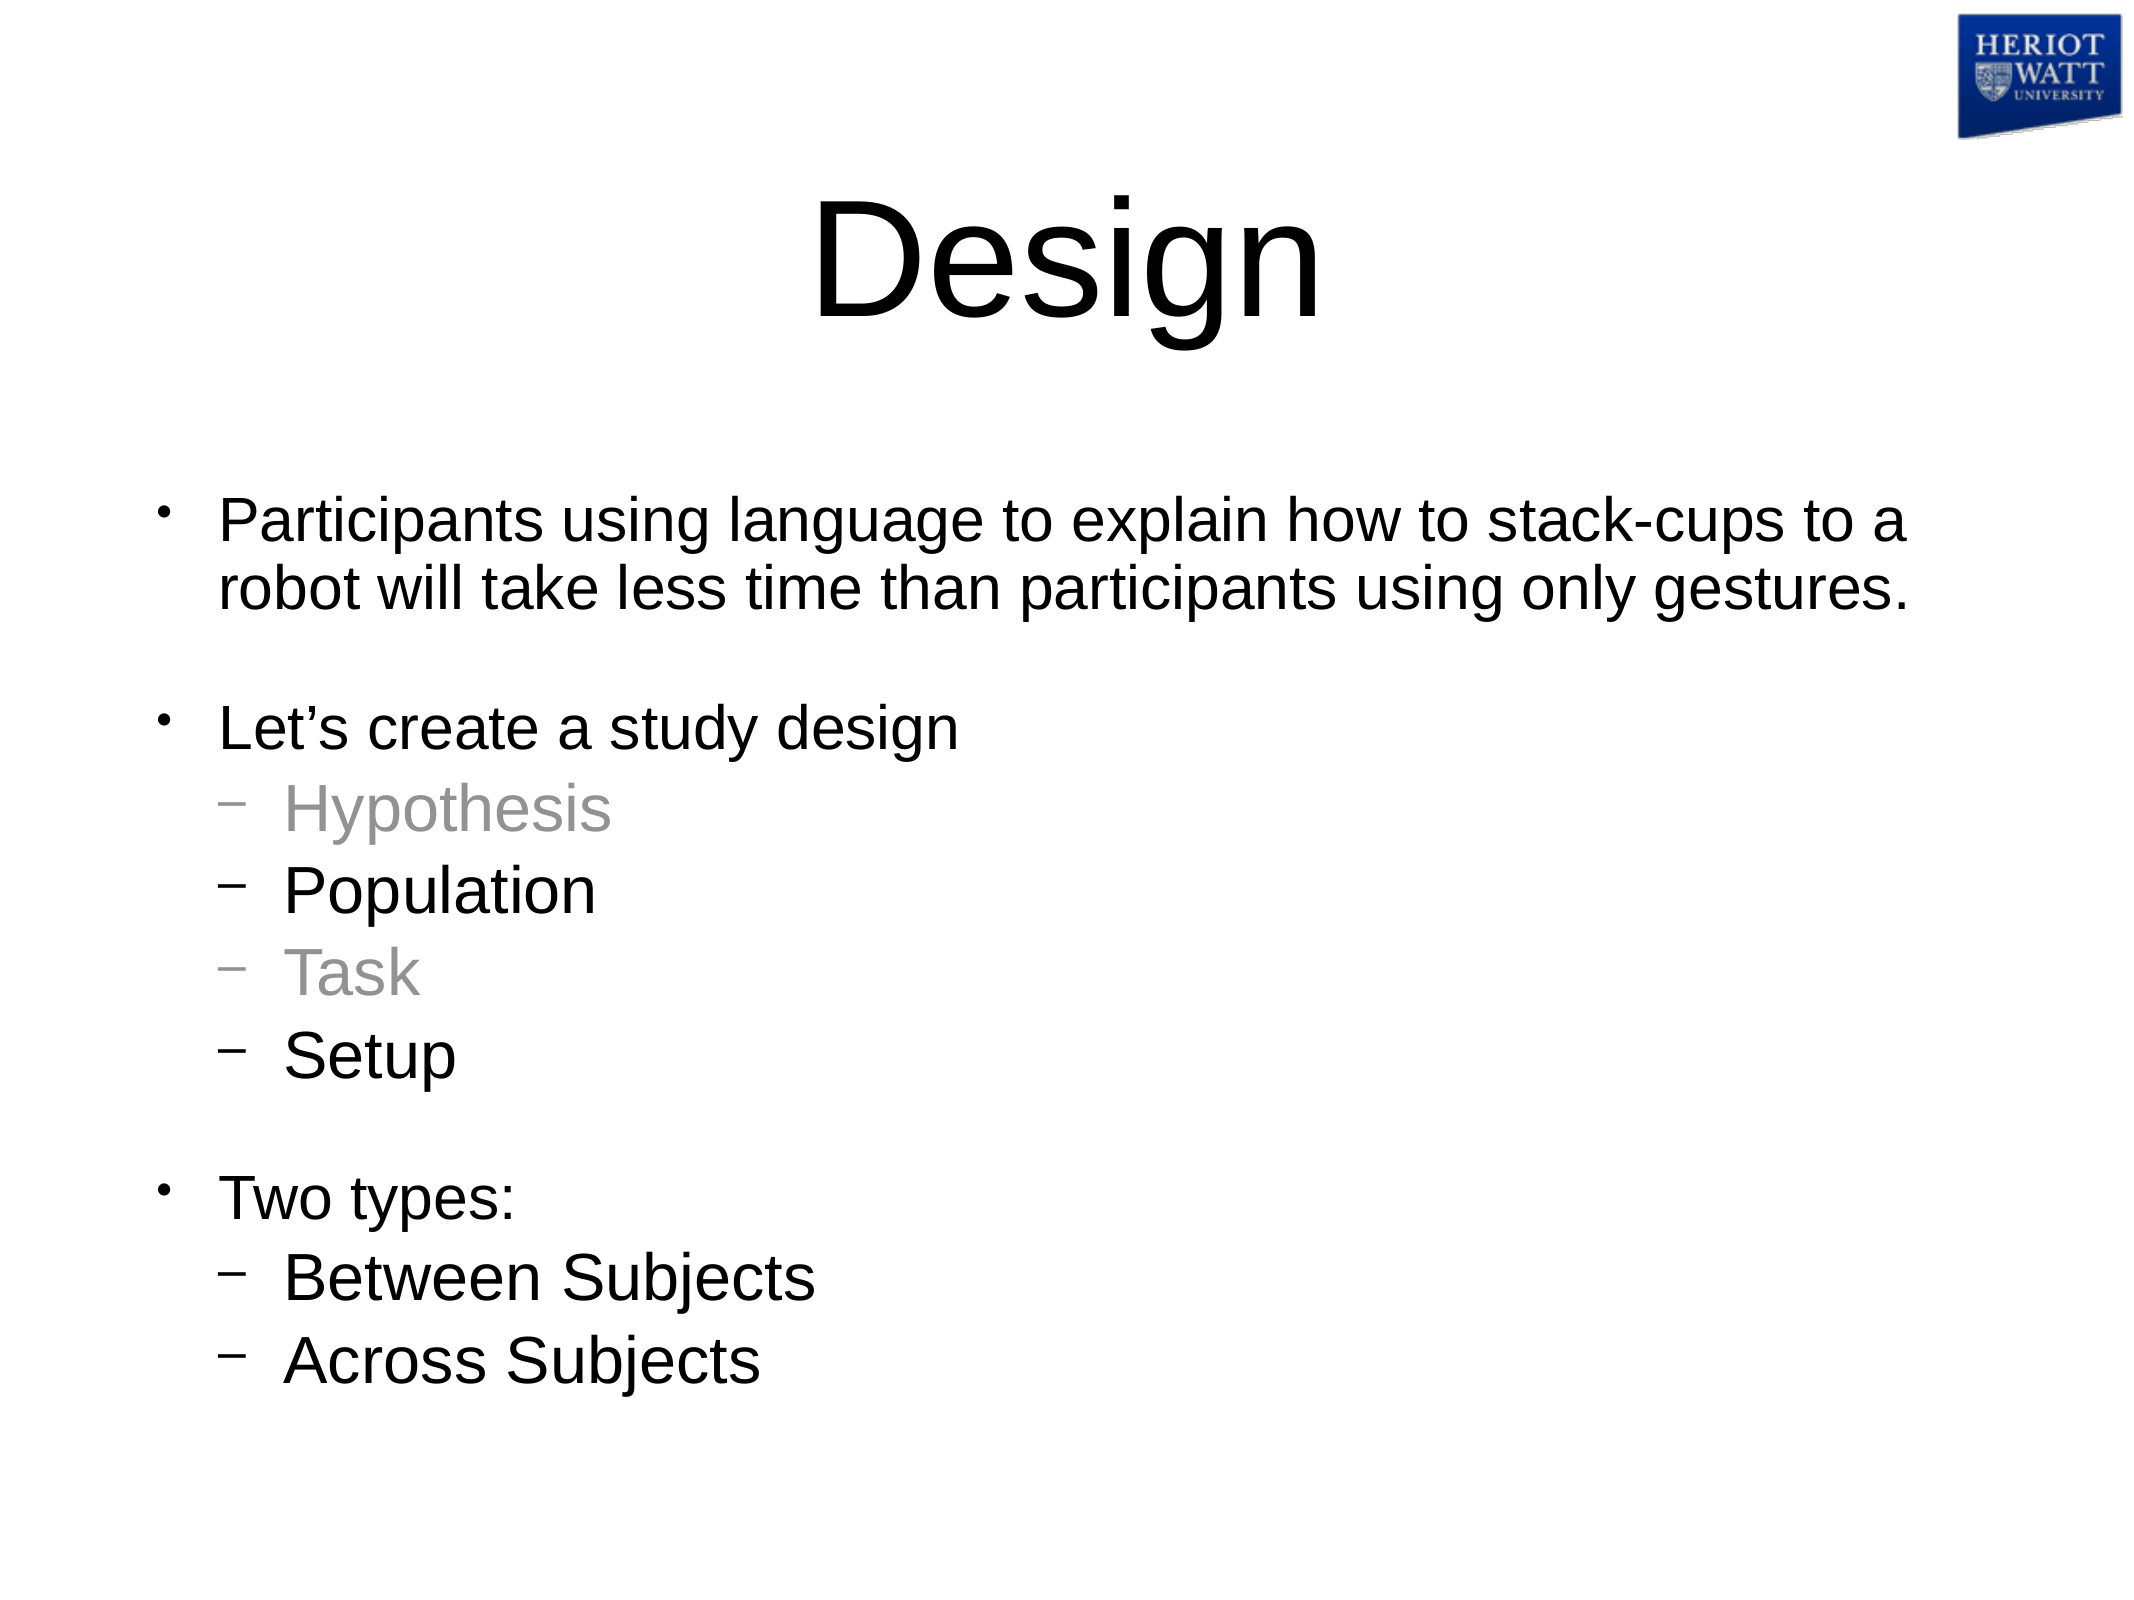

# Design
Participants using language to explain how to stack-cups to a robot will take less time than participants using only gestures.
Let’s create a study design
Hypothesis
Population
Task
Setup
Two types:
Between Subjects
Across Subjects